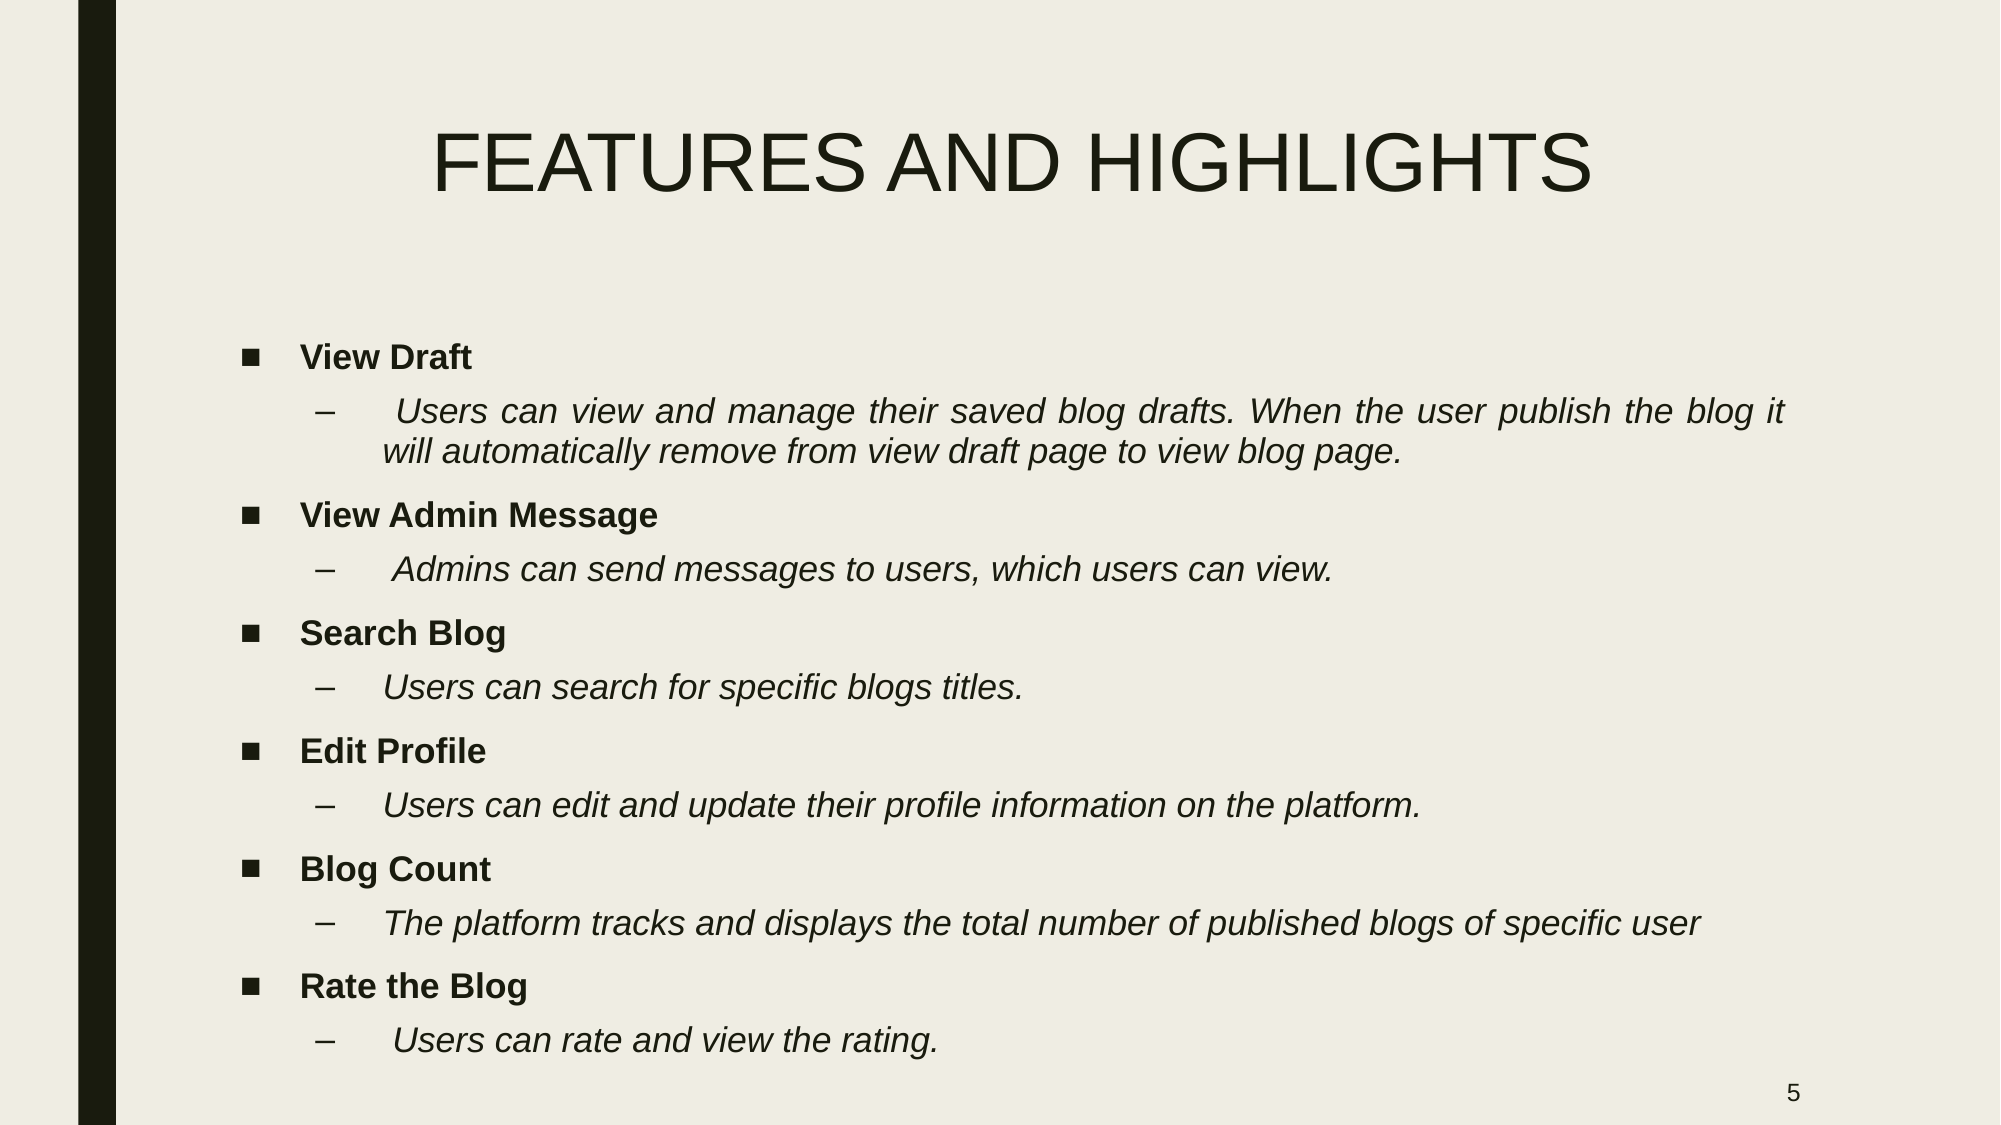

# FEATURES AND HIGHLIGHTS
View Draft
 Users can view and manage their saved blog drafts. When the user publish the blog it will automatically remove from view draft page to view blog page.
View Admin Message
 Admins can send messages to users, which users can view.
Search Blog
Users can search for specific blogs titles.
Edit Profile
Users can edit and update their profile information on the platform.
Blog Count
The platform tracks and displays the total number of published blogs of specific user
Rate the Blog
 Users can rate and view the rating.

5